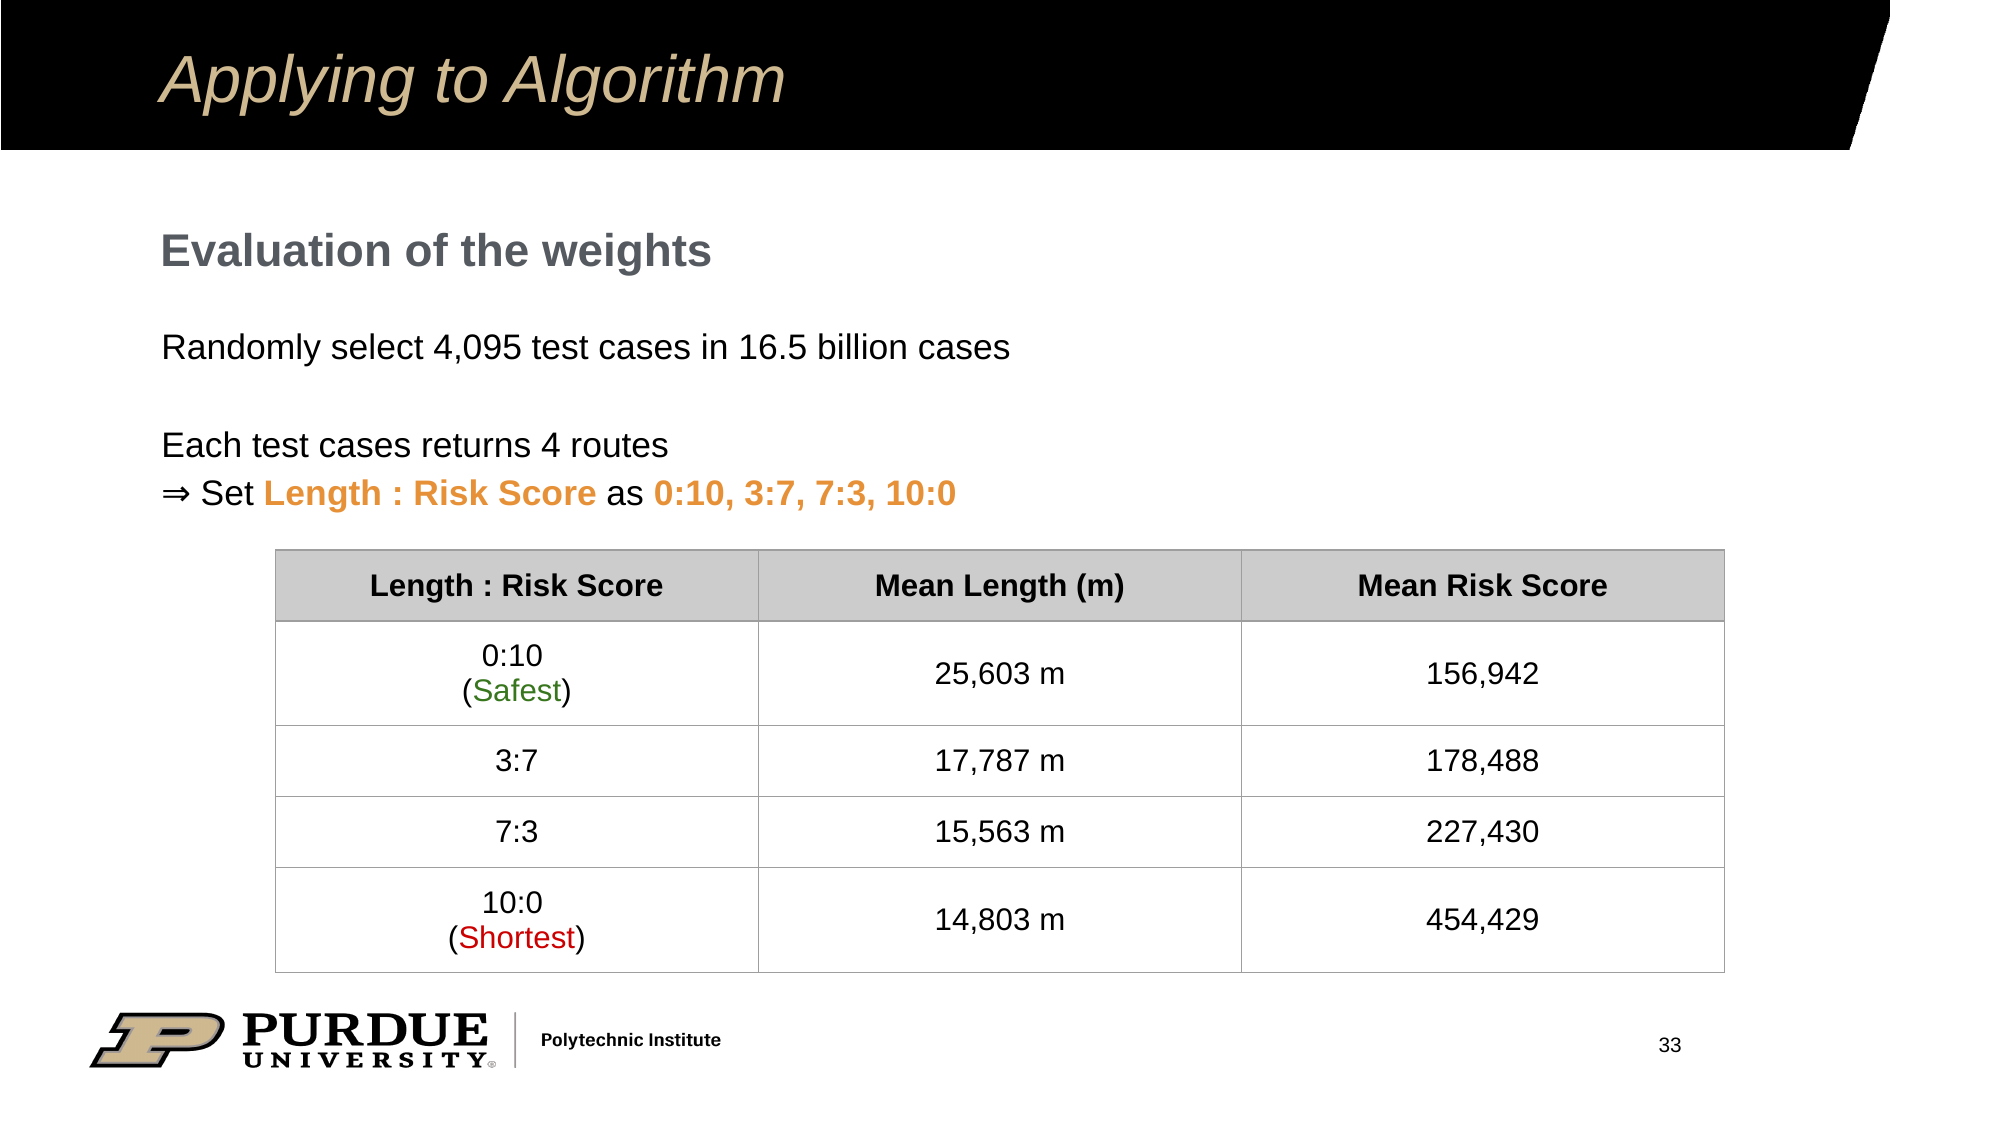

# Applying to Algorithm
Evaluation of the weights
Randomly select 4,095 test cases in 16.5 billion cases

Each test cases returns 4 routes
⇒ Set Length : Risk Score as 0:10, 3:7, 7:3, 10:0
| Length : Risk Score | Mean Length (m) | Mean Risk Score |
| --- | --- | --- |
| 0:10 (Safest) | 25,603 m | 156,942 |
| 3:7 | 17,787 m | 178,488 |
| 7:3 | 15,563 m | 227,430 |
| 10:0 (Shortest) | 14,803 m | 454,429 |
33